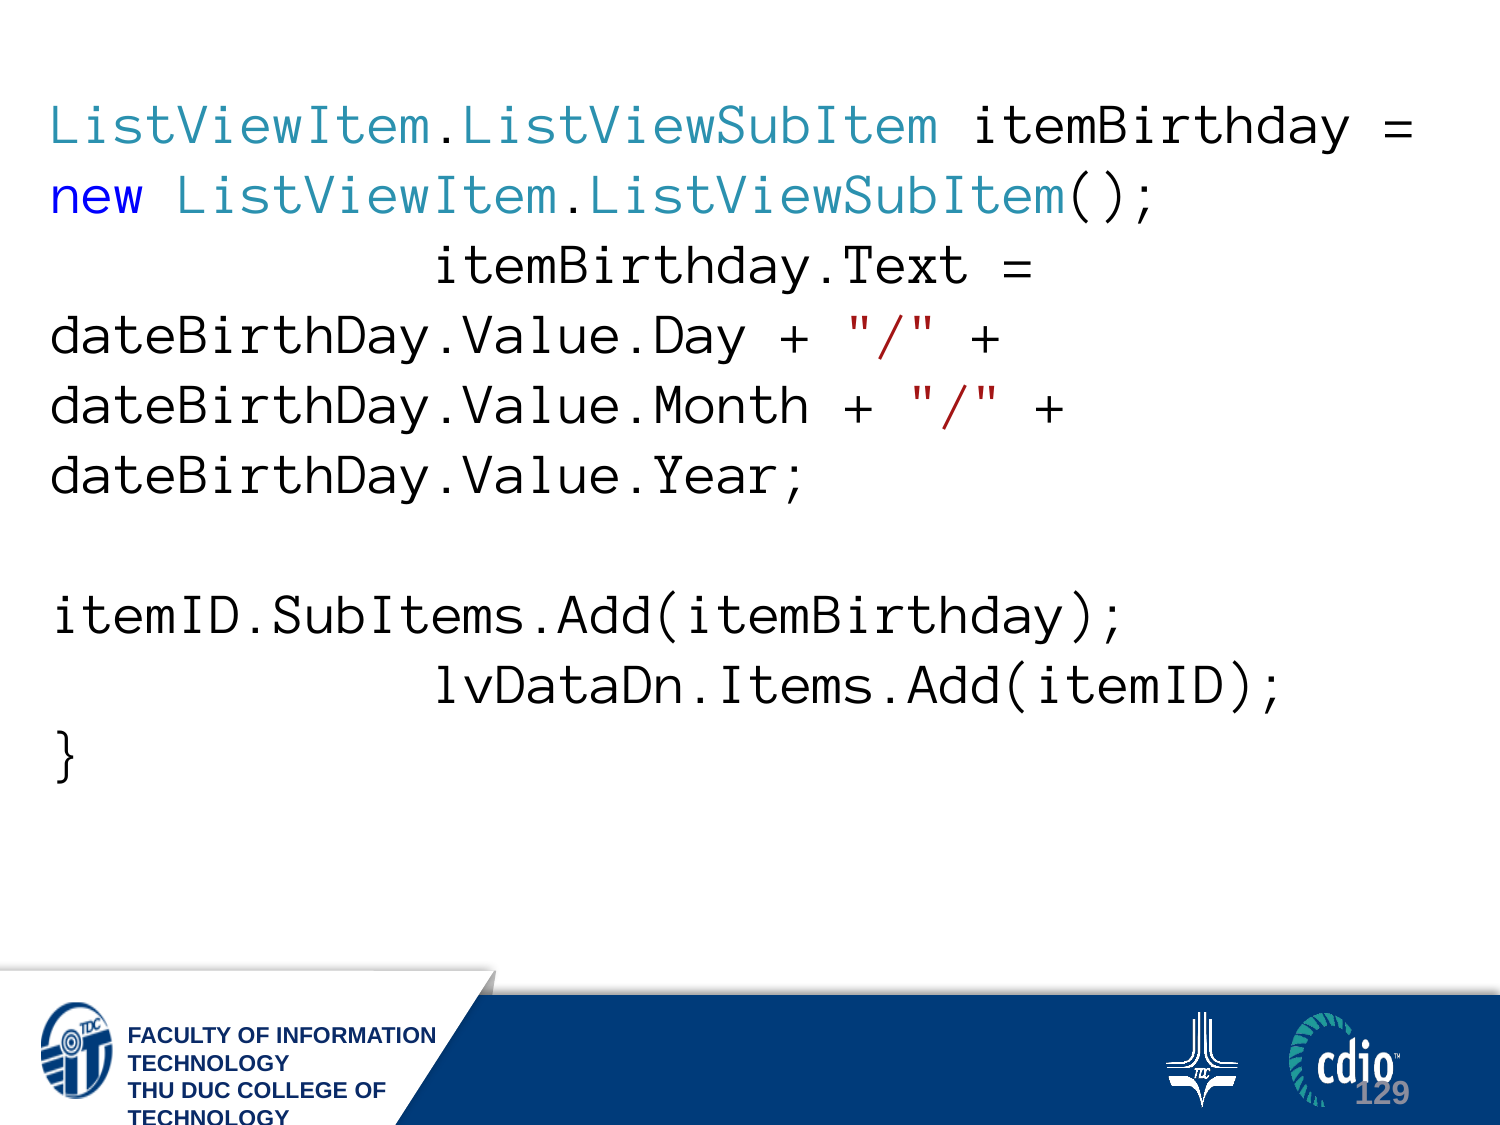

ListViewItem.ListViewSubItem itemBirthday = new ListViewItem.ListViewSubItem();
            itemBirthday.Text = dateBirthDay.Value.Day + "/" + dateBirthDay.Value.Month + "/" + dateBirthDay.Value.Year;
            itemID.SubItems.Add(itemBirthday);
            lvDataDn.Items.Add(itemID);
}
129